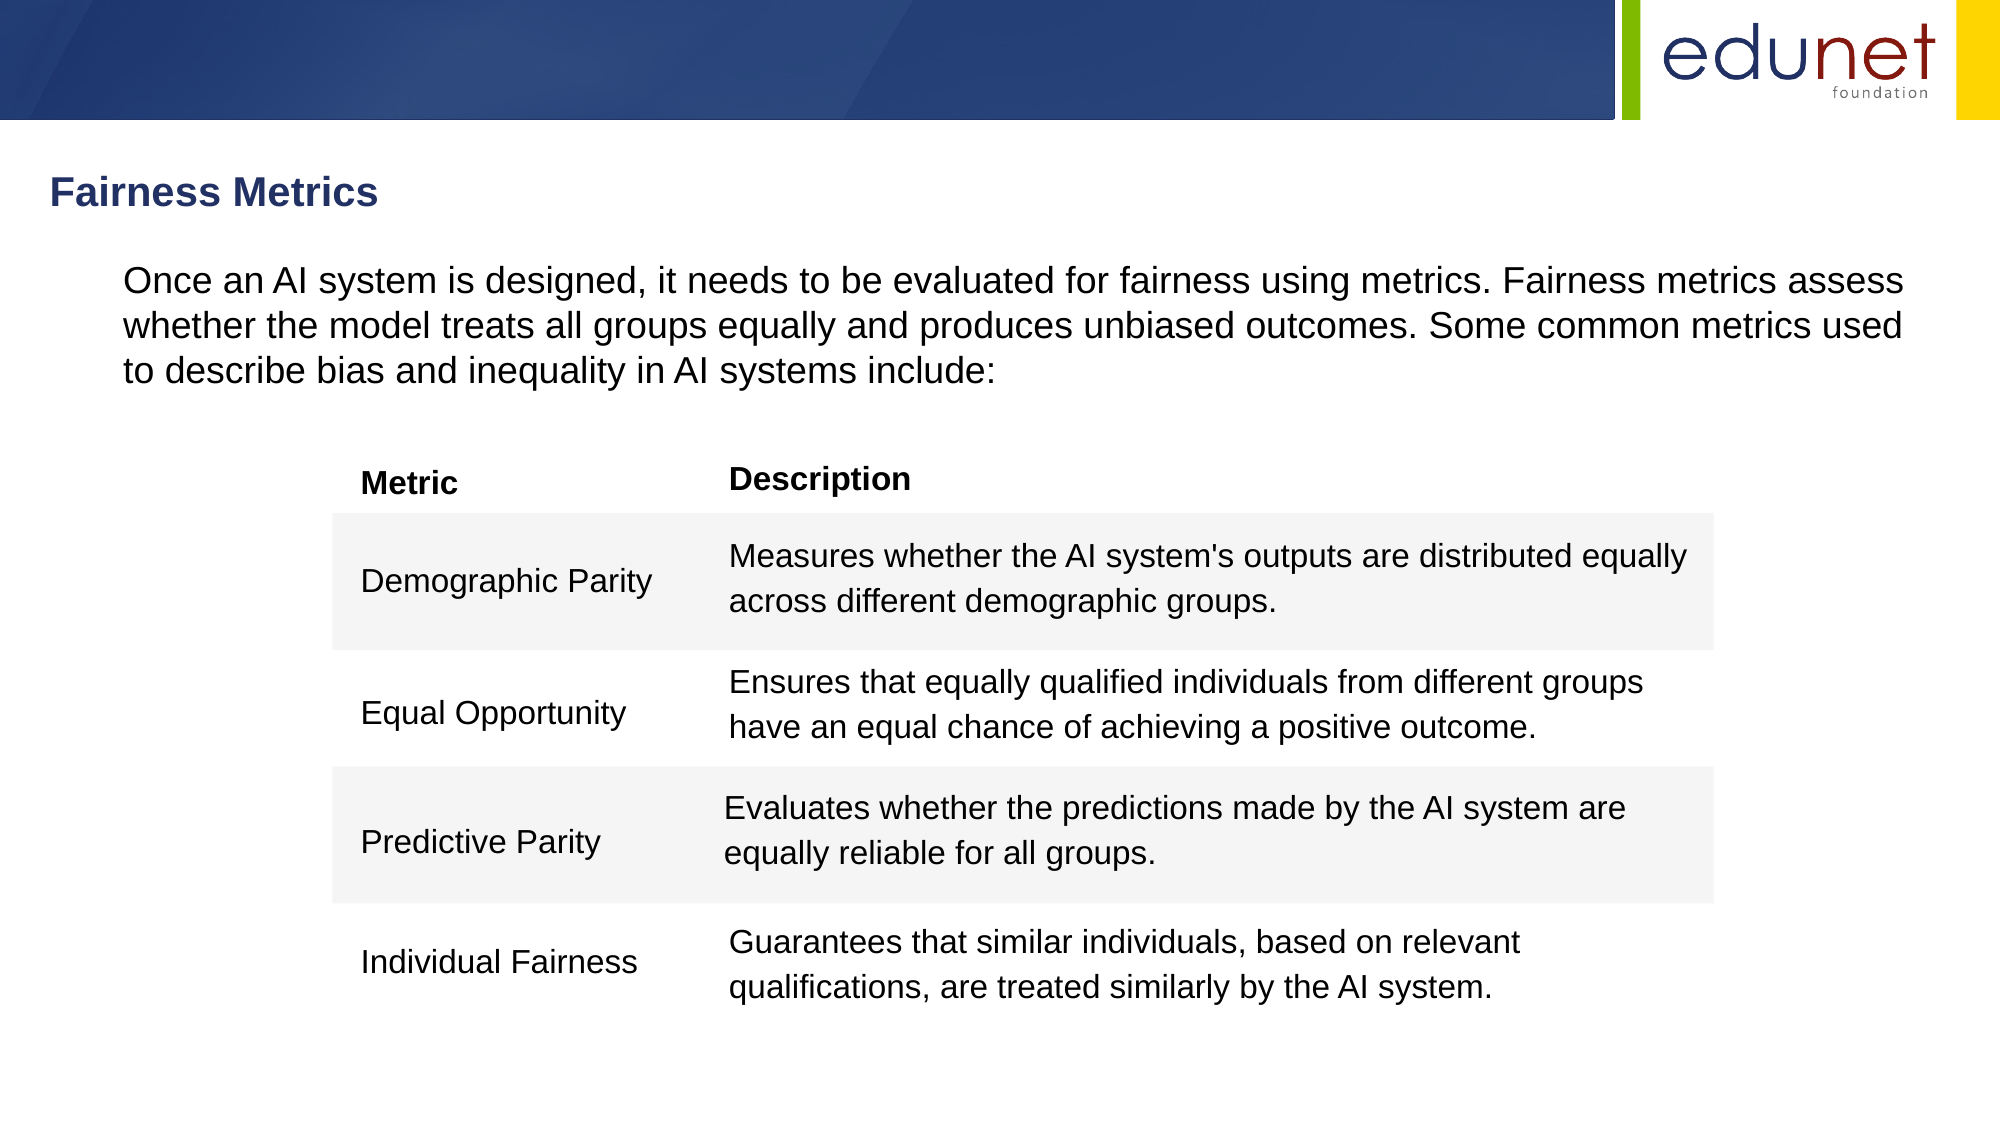

Fairness Metrics
Once an AI system is designed, it needs to be evaluated for fairness using metrics. Fairness metrics assess whether the model treats all groups equally and produces unbiased outcomes. Some common metrics used to describe bias and inequality in AI systems include:
Description
Metric

Measures whether the AI system's outputs are distributed equally across different demographic groups.
Demographic Parity

Ensures that equally qualified individuals from different groups have an equal chance of achieving a positive outcome.
Equal Opportunity

Evaluates whether the predictions made by the AI system are equally reliable for all groups.
Predictive Parity
Guarantees that similar individuals, based on relevant qualifications, are treated similarly by the AI system.
Individual Fairness